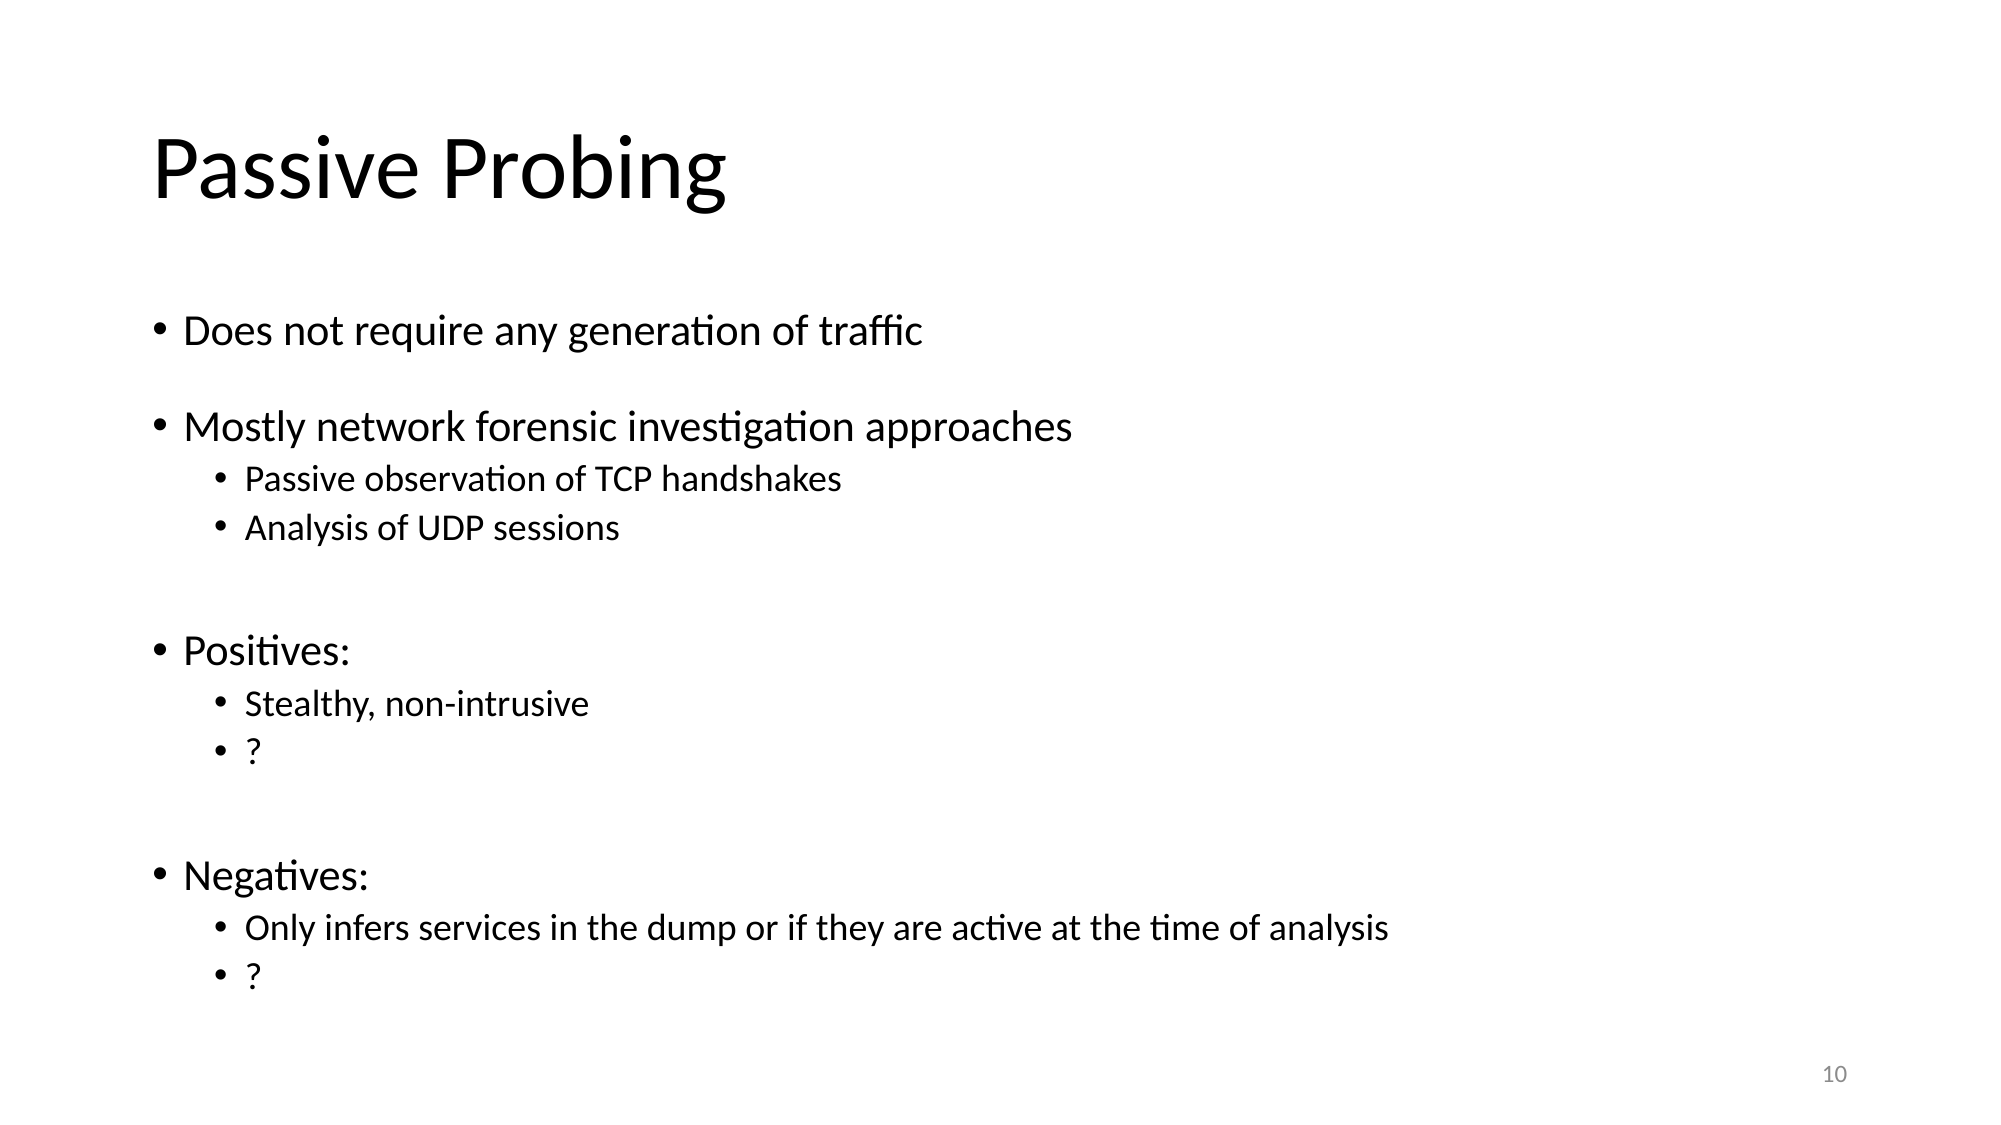

# Passive Probing
Does not require any generation of traffic

Mostly network forensic investigation approaches
Passive observation of TCP handshakes
Analysis of UDP sessions

Positives:
Stealthy, non-intrusive
?

Negatives:
Only infers services in the dump or if they are active at the time of analysis
?
10